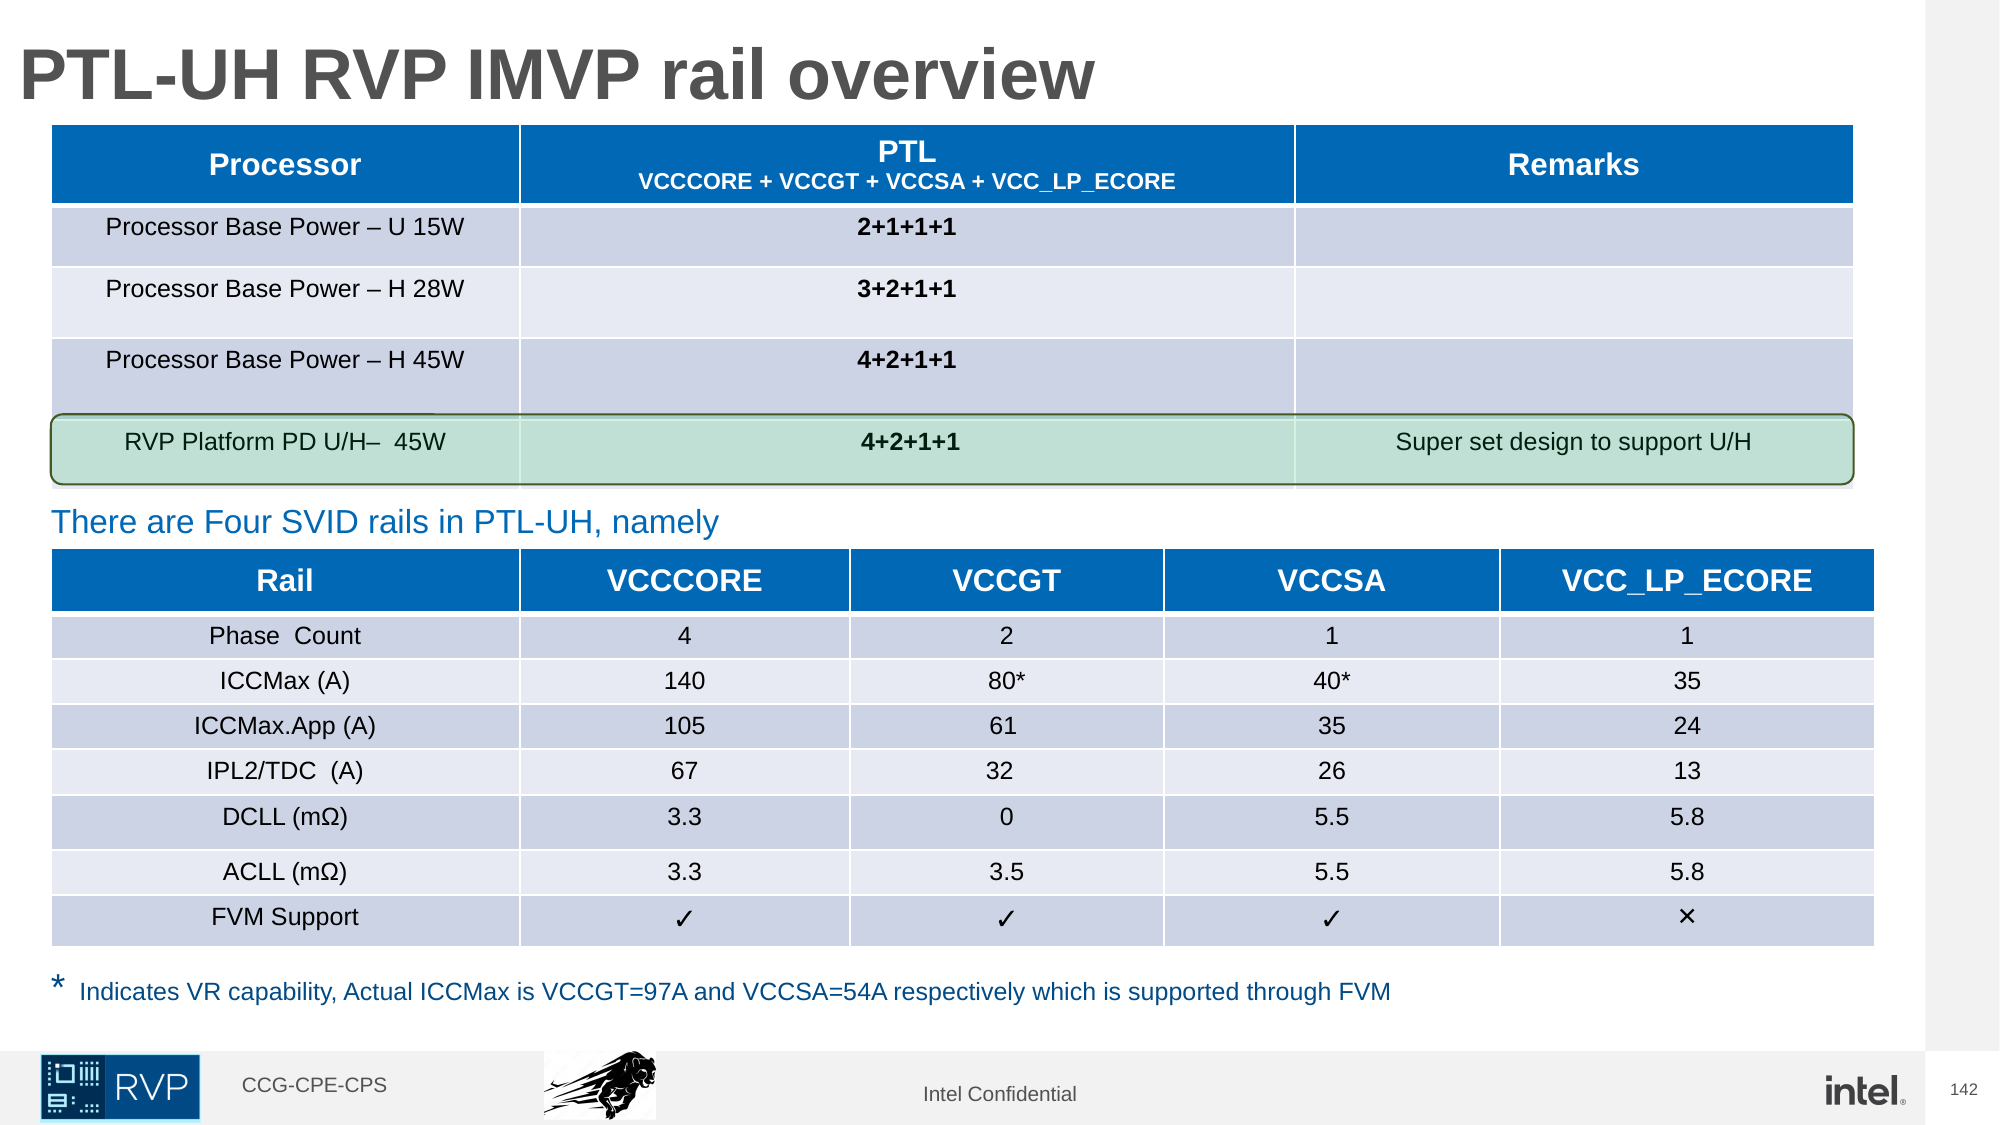

# PTL-UH RVP IMVP rail overview
| Processor | PTL VCCCORE + VCCGT + VCCSA + VCC\_LP\_ECORE | Remarks |
| --- | --- | --- |
| Processor Base Power – U 15W | 2+1+1+1 |  |
| Processor Base Power – H 28W | 3+2+1+1 |  |
| Processor Base Power – H 45W | 4+2+1+1 |  |
| RVP Platform PD U/H– 45W | 4+2+1+1 | Super set design to support U/H |

There are Four SVID rails in PTL-UH, namely

| Rail | VCCCORE | VCCGT | VCCSA | VCC\_LP\_ECORE |
| --- | --- | --- | --- | --- |
| Phase Count | 4 | 2 | 1 | 1 |
| ICCMax (A) | 140 | 80\* | 40\* | 35 |
| ICCMax.App (A) | 105 | 61 | 35 | 24 |
| IPL2/TDC (A) | 67 | 32 | 26 | 13 |
| DCLL (mΩ) | 3.3 | 0 | 5.5 | 5.8 |
| ACLL (mΩ) | 3.3 | 3.5 | 5.5 | 5.8 |
| FVM Support | ✓ | ✓ | ✓ | ✕ |
* Indicates VR capability, Actual ICCMax is VCCGT=97A and VCCSA=54A respectively which is supported through FVM